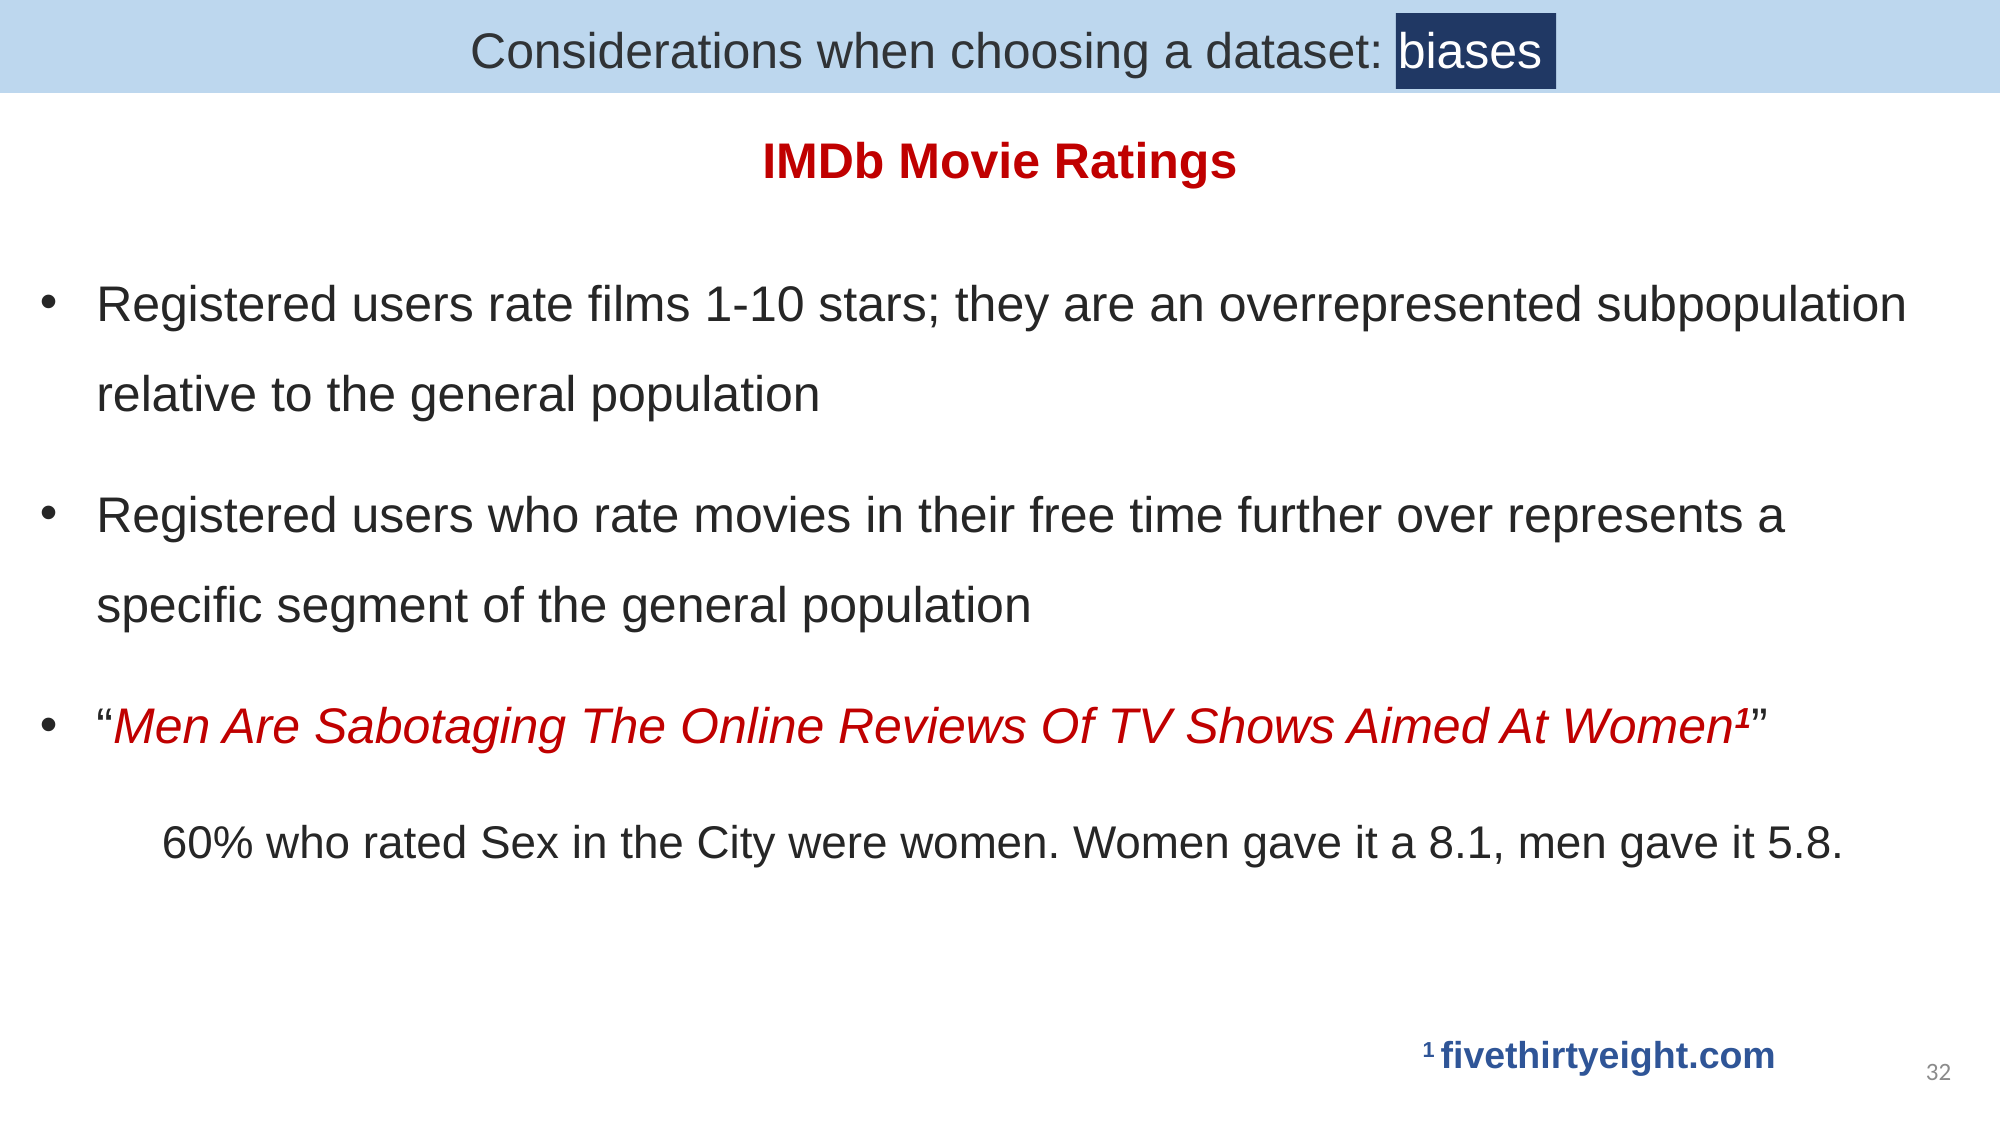

Considerations when choosing a dataset: biases

IMDb Movie Ratings
Registered users rate films 1-10 stars; they are an overrepresented subpopulation relative to the general population
Registered users who rate movies in their free time further over represents a specific segment of the general population
“Men Are Sabotaging The Online Reviews Of TV Shows Aimed At Women1”
60% who rated Sex in the City were women. Women gave it a 8.1, men gave it 5.8.
1 fivethirtyeight.com
32